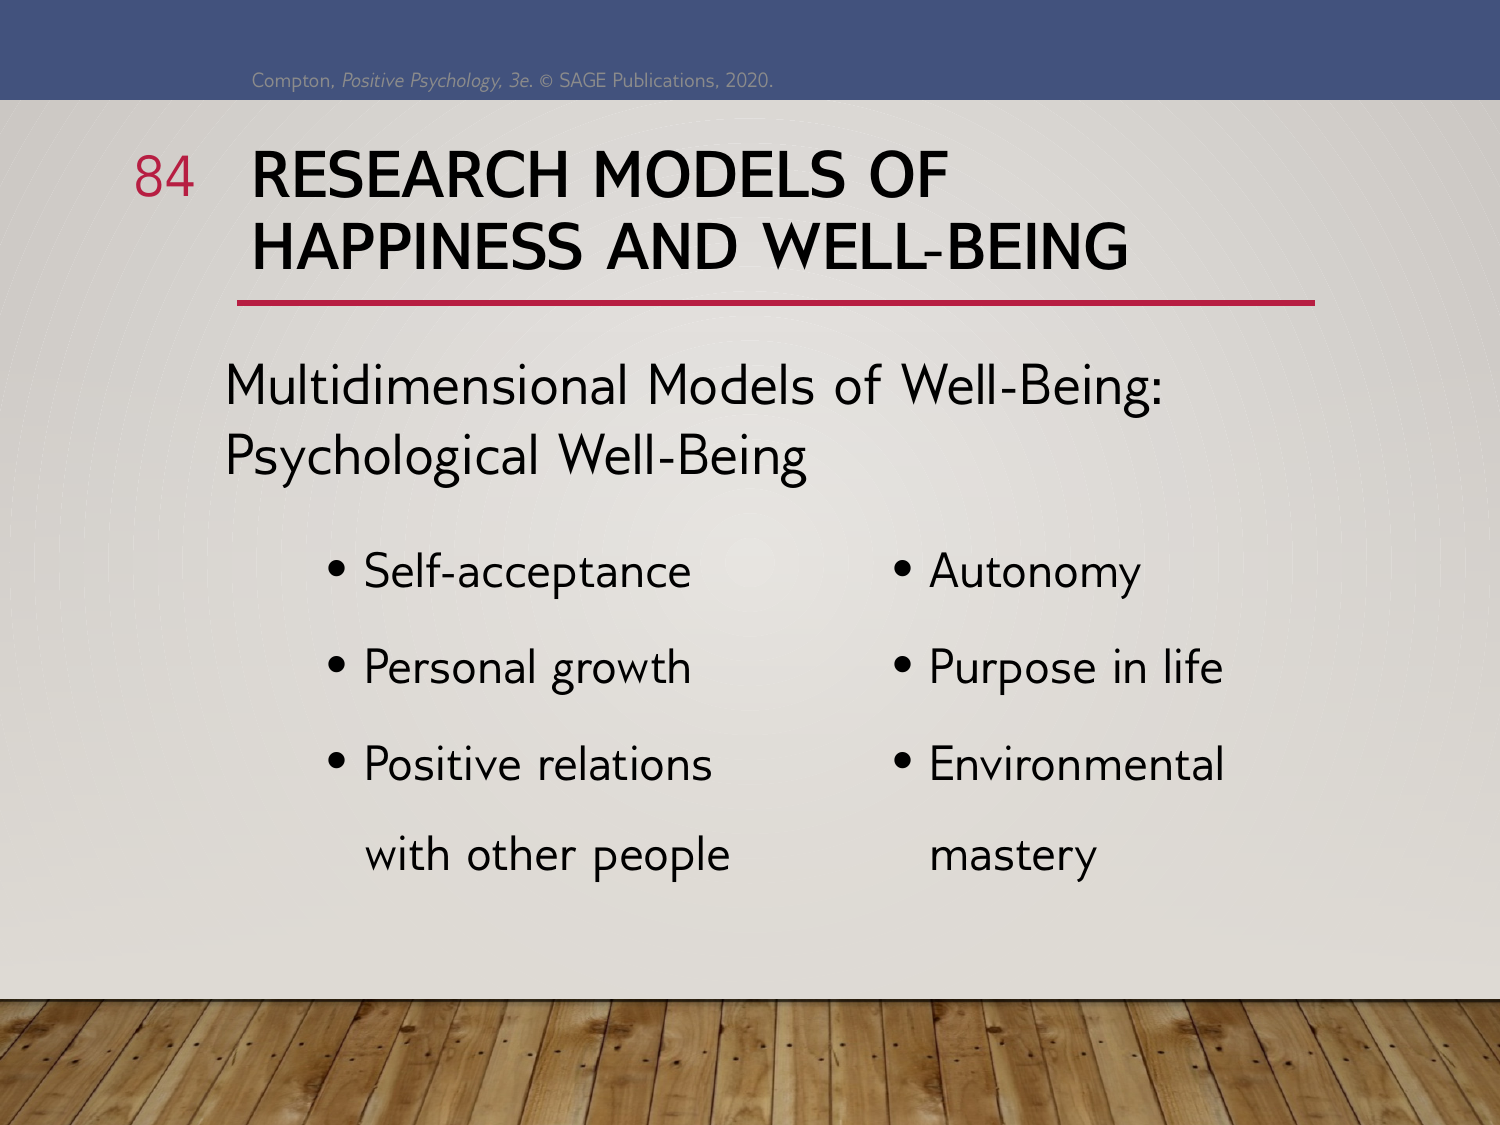

Compton, Positive Psychology, 3e. © SAGE Publications, 2020.
84
# Research Models of Happiness and Well-Being
Multidimensional Models of Well-Being: Psychological Well-Being

Self-acceptance
Personal growth
Positive relations with other people
Autonomy
Purpose in life
Environmental mastery